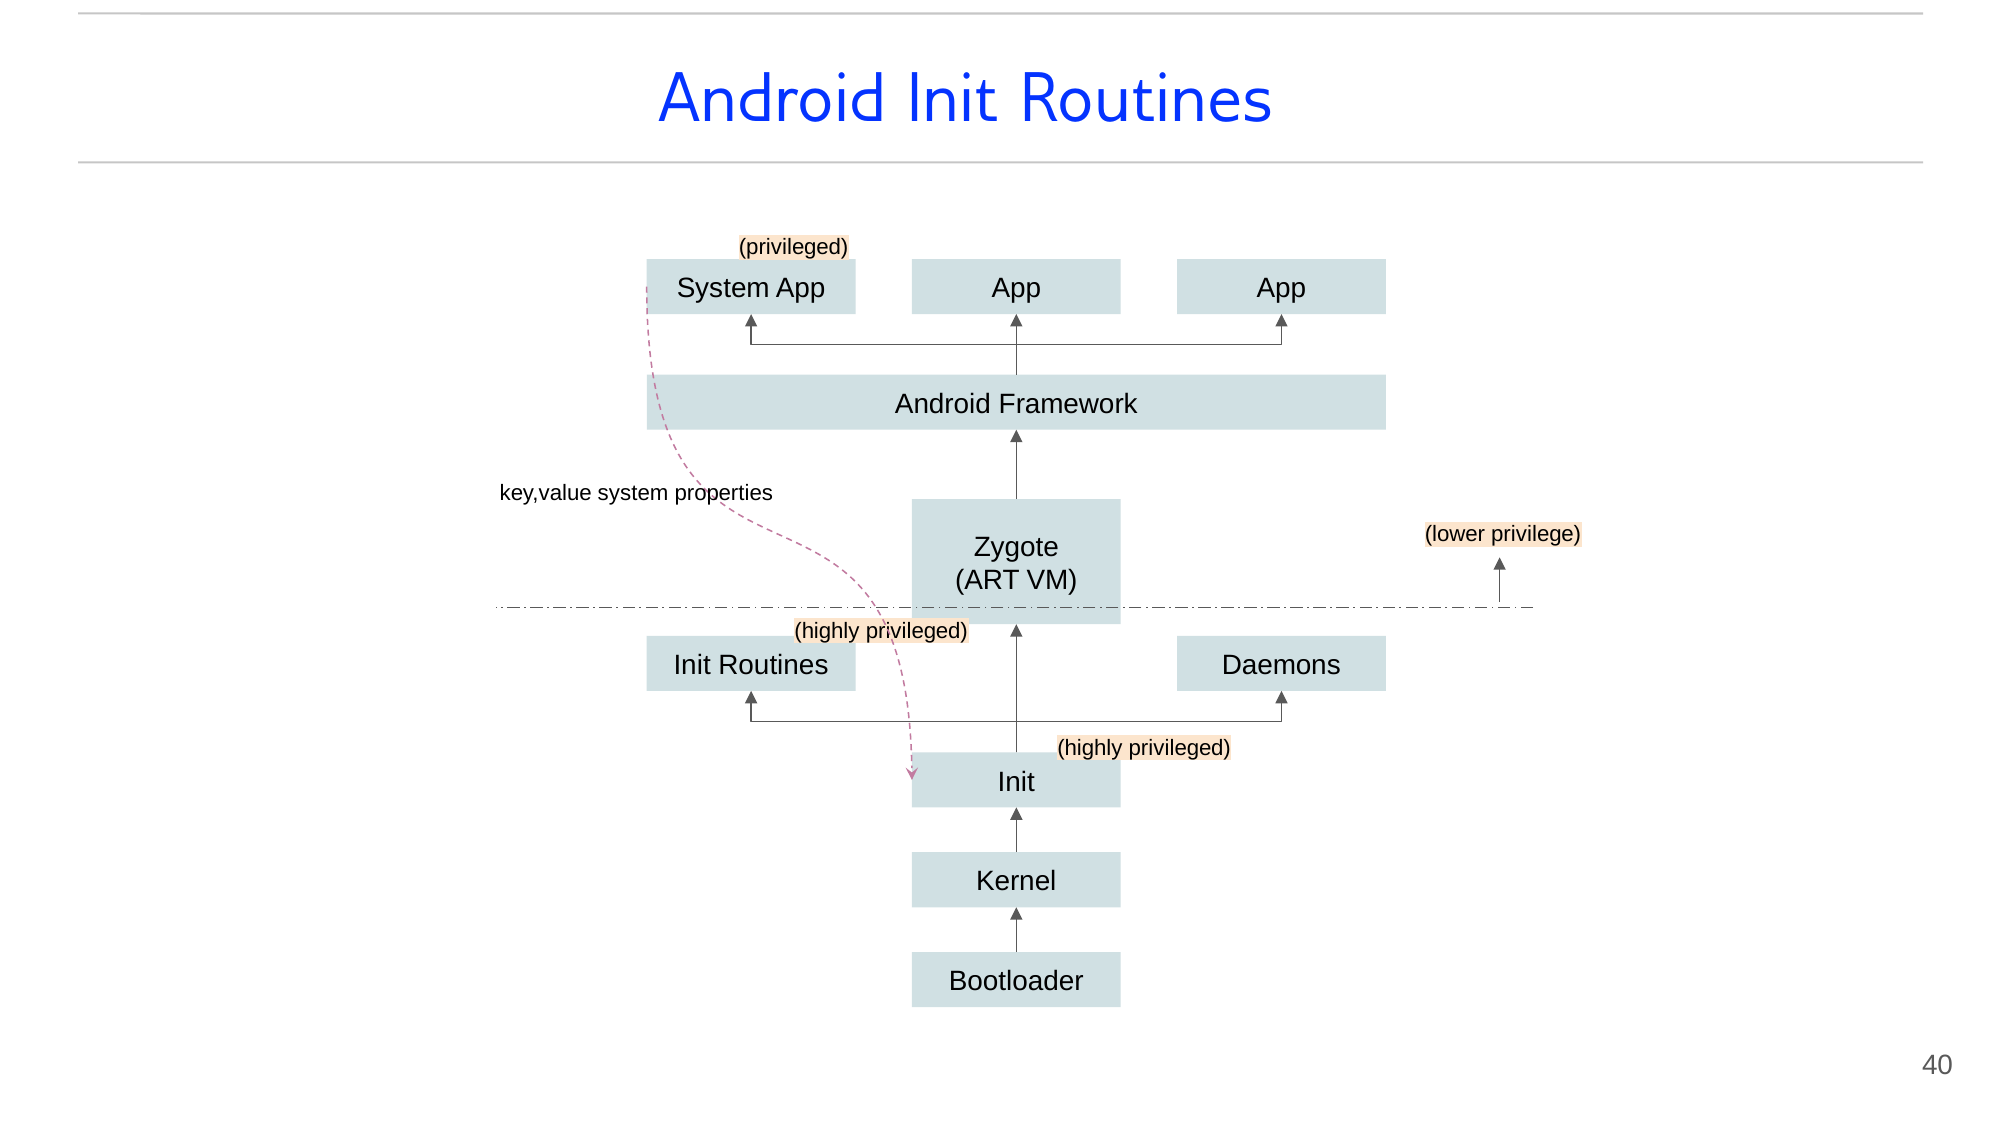

# Android Init Routines
(privileged)
System App
App
App
Android Framework
key,value system properties
Zygote
(ART VM)
(lower privilege)
(highly privileged)
Init Routines
Daemons
(highly privileged)
Init
Kernel
Bootloader
40